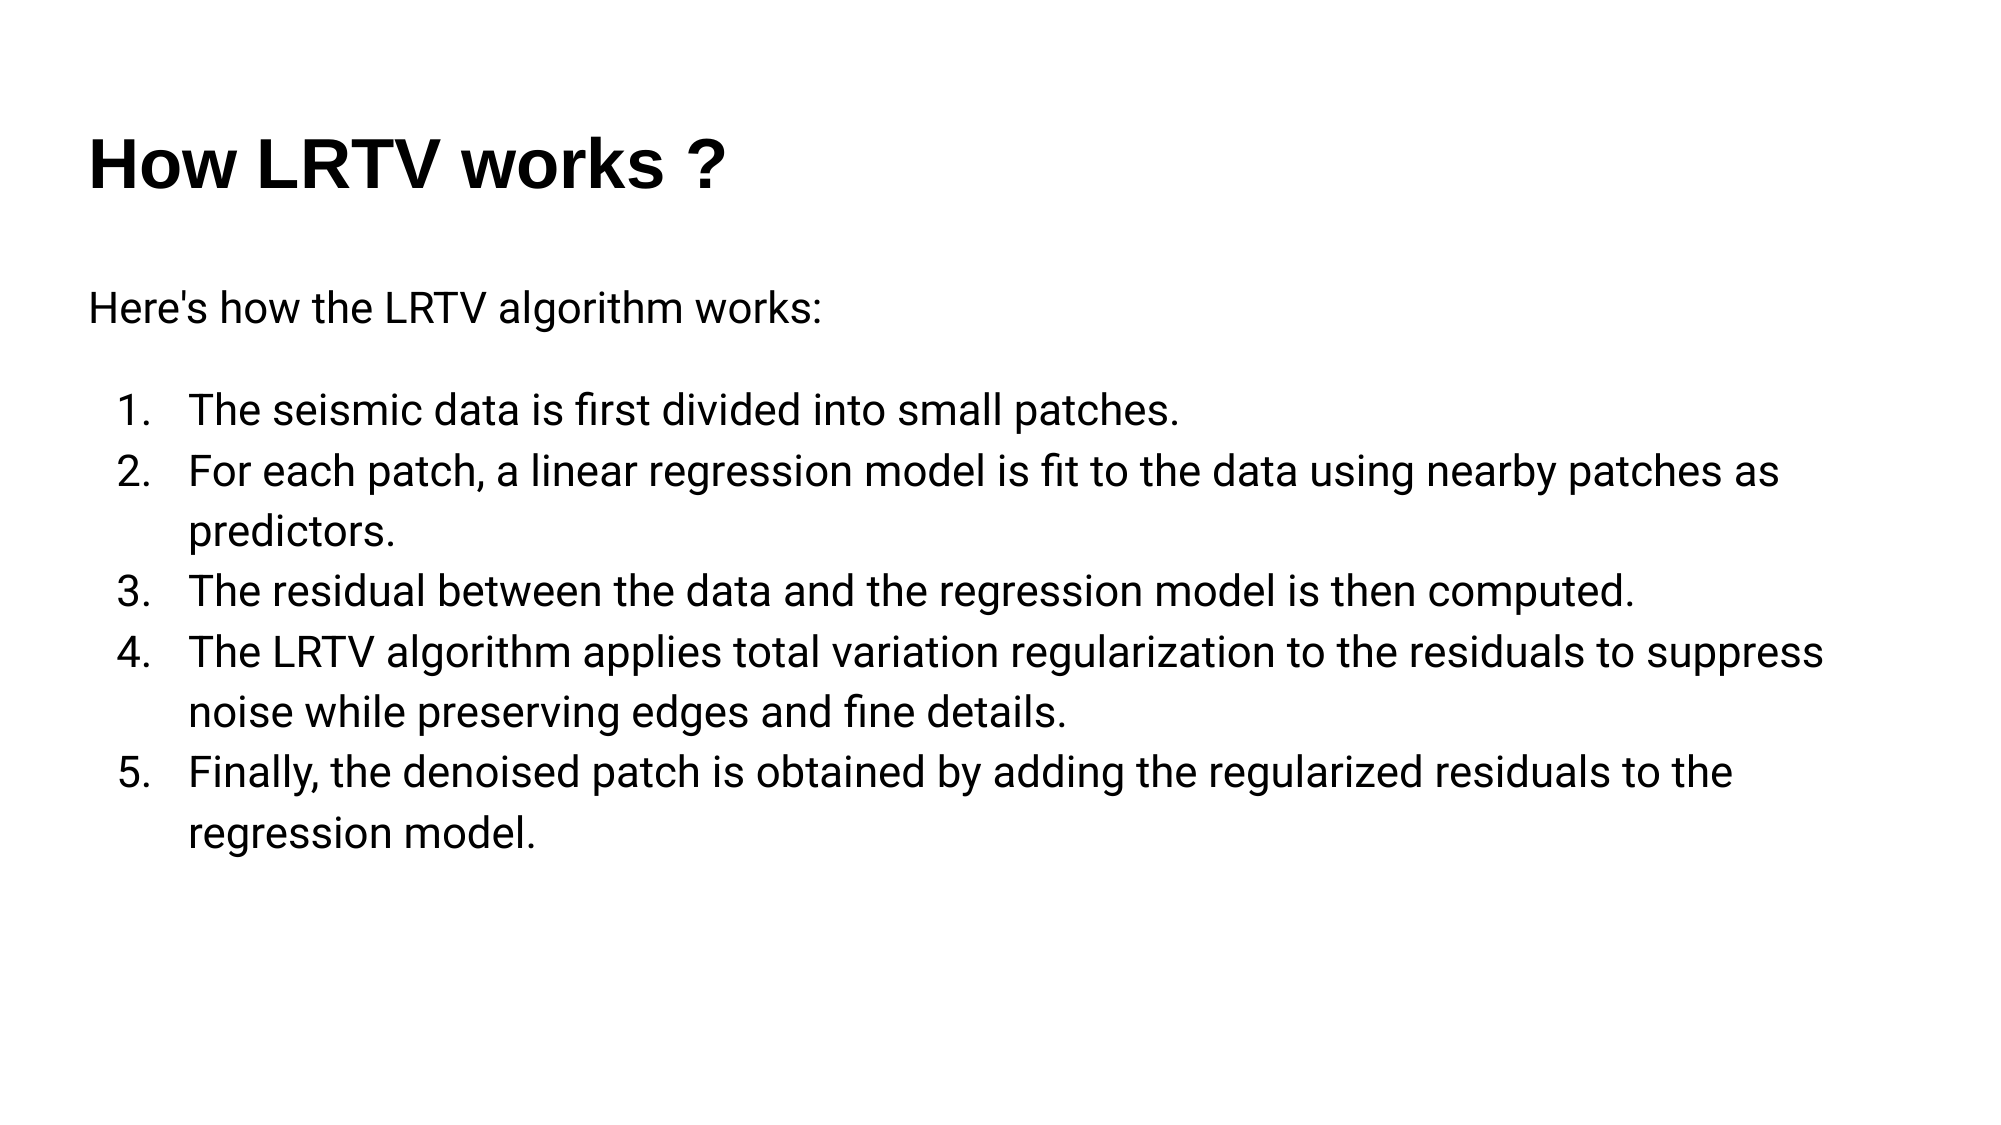

# How LRTV works ?
Here's how the LRTV algorithm works:
The seismic data is first divided into small patches.
For each patch, a linear regression model is fit to the data using nearby patches as predictors.
The residual between the data and the regression model is then computed.
The LRTV algorithm applies total variation regularization to the residuals to suppress noise while preserving edges and fine details.
Finally, the denoised patch is obtained by adding the regularized residuals to the regression model.